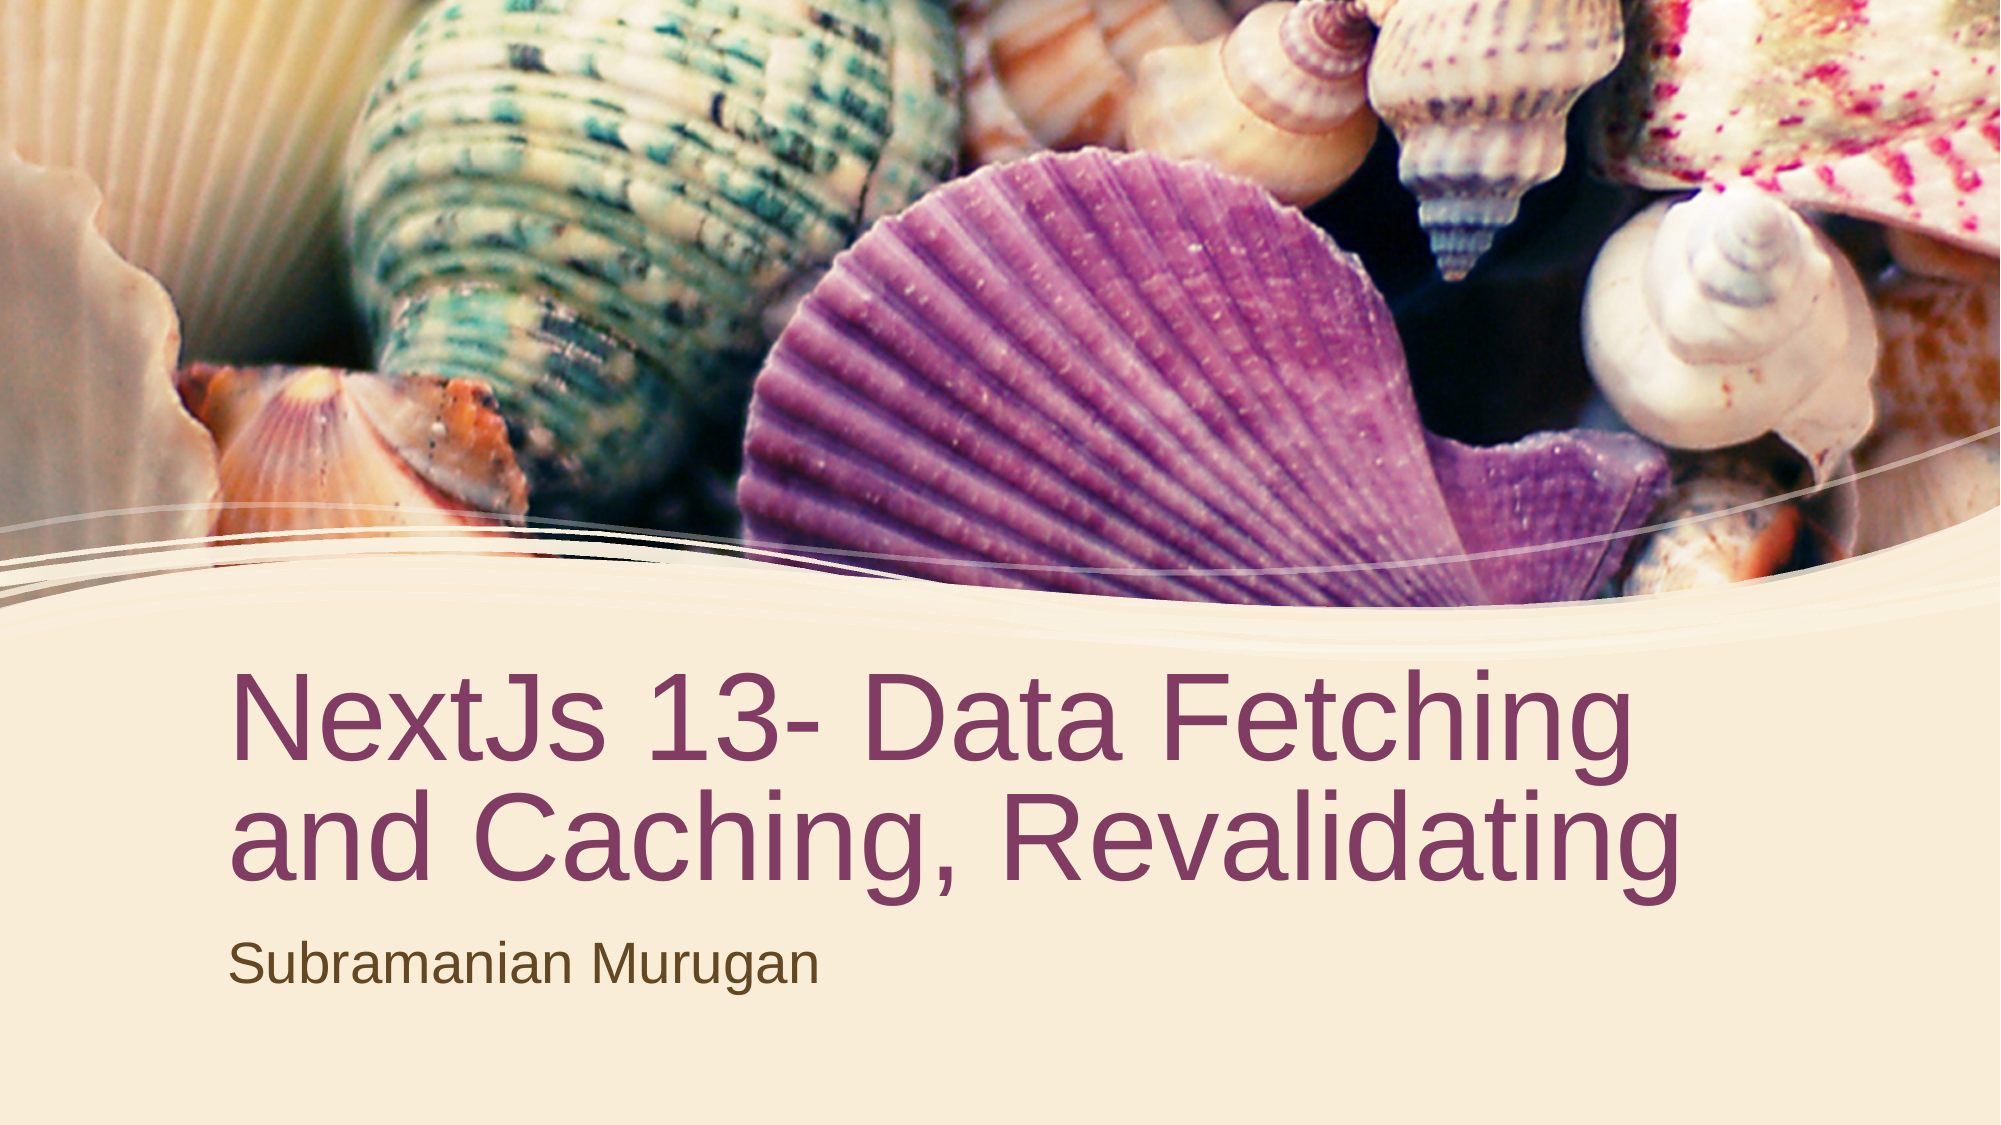

# NextJs 13- Data Fetching and Caching, Revalidating
Subramanian Murugan